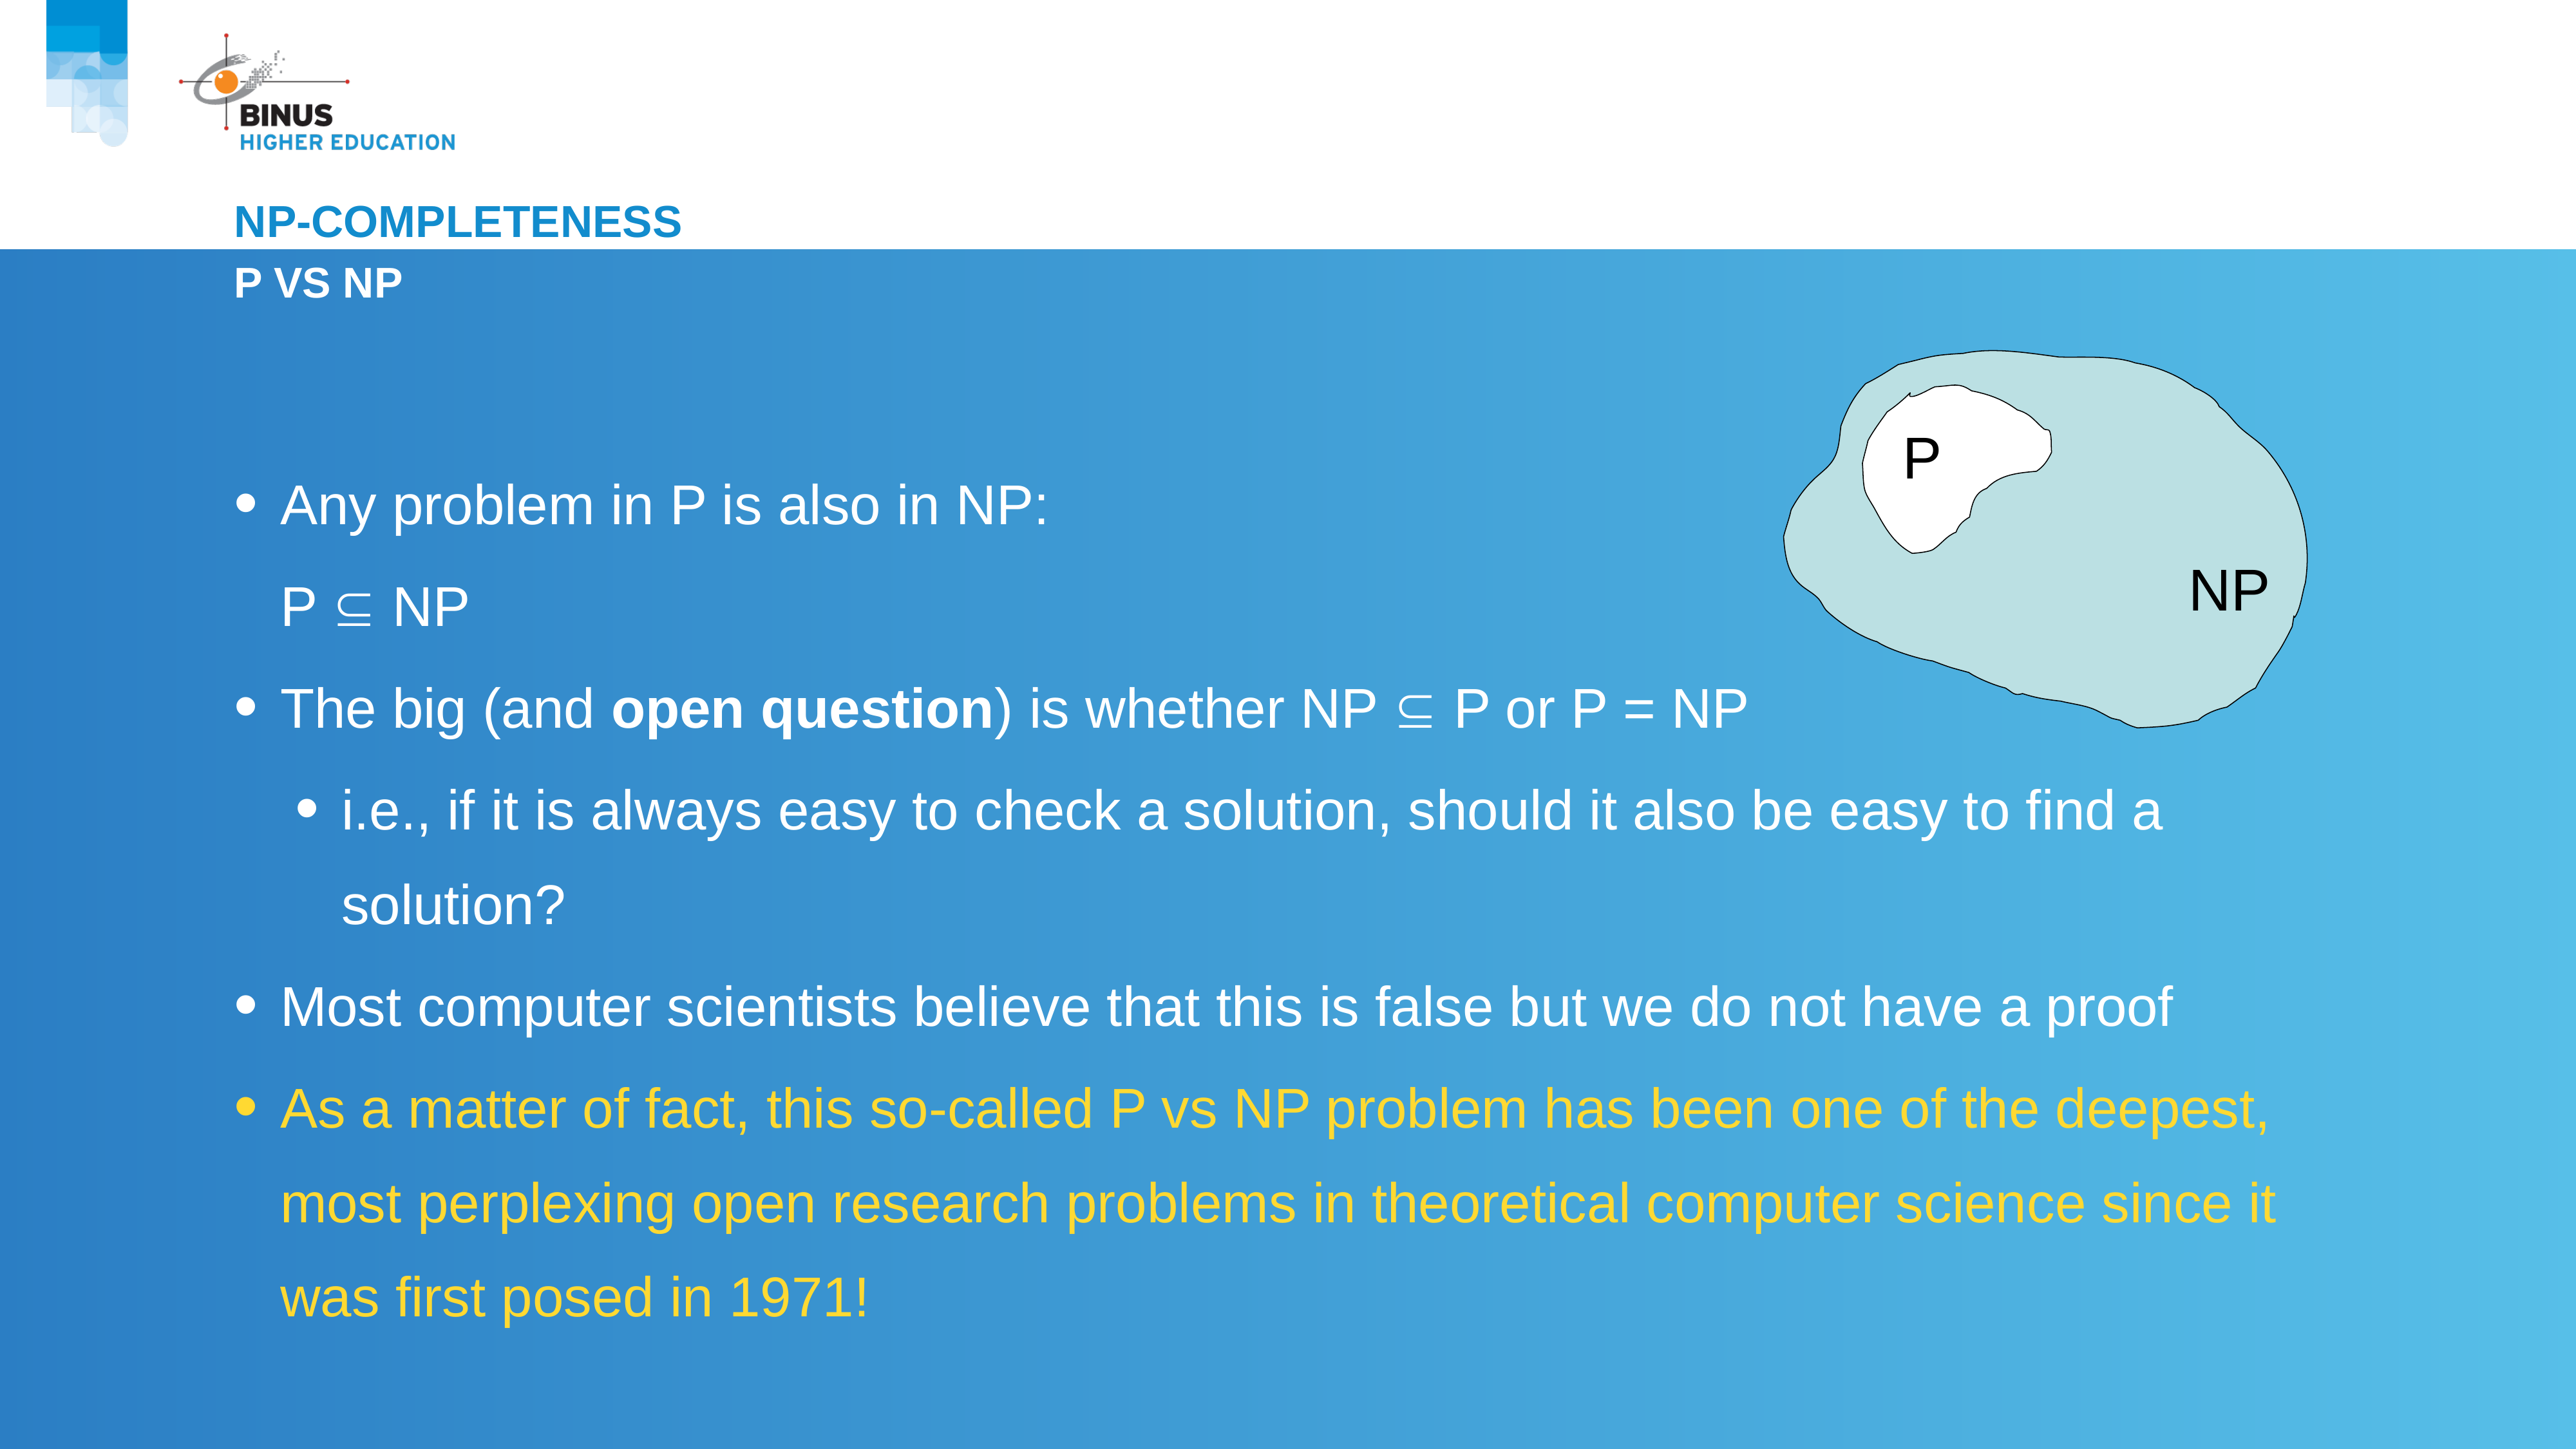

# NP-Completeness
P vs np

P
NP
Any problem in P is also in NP:
				P ⊆ NP
The big (and open question) is whether NP ⊆ P or P = NP
i.e., if it is always easy to check a solution, should it also be easy to find a solution?
Most computer scientists believe that this is false but we do not have a proof
As a matter of fact, this so-called P vs NP problem has been one of the deepest, most perplexing open research problems in theoretical computer science since it was first posed in 1971!